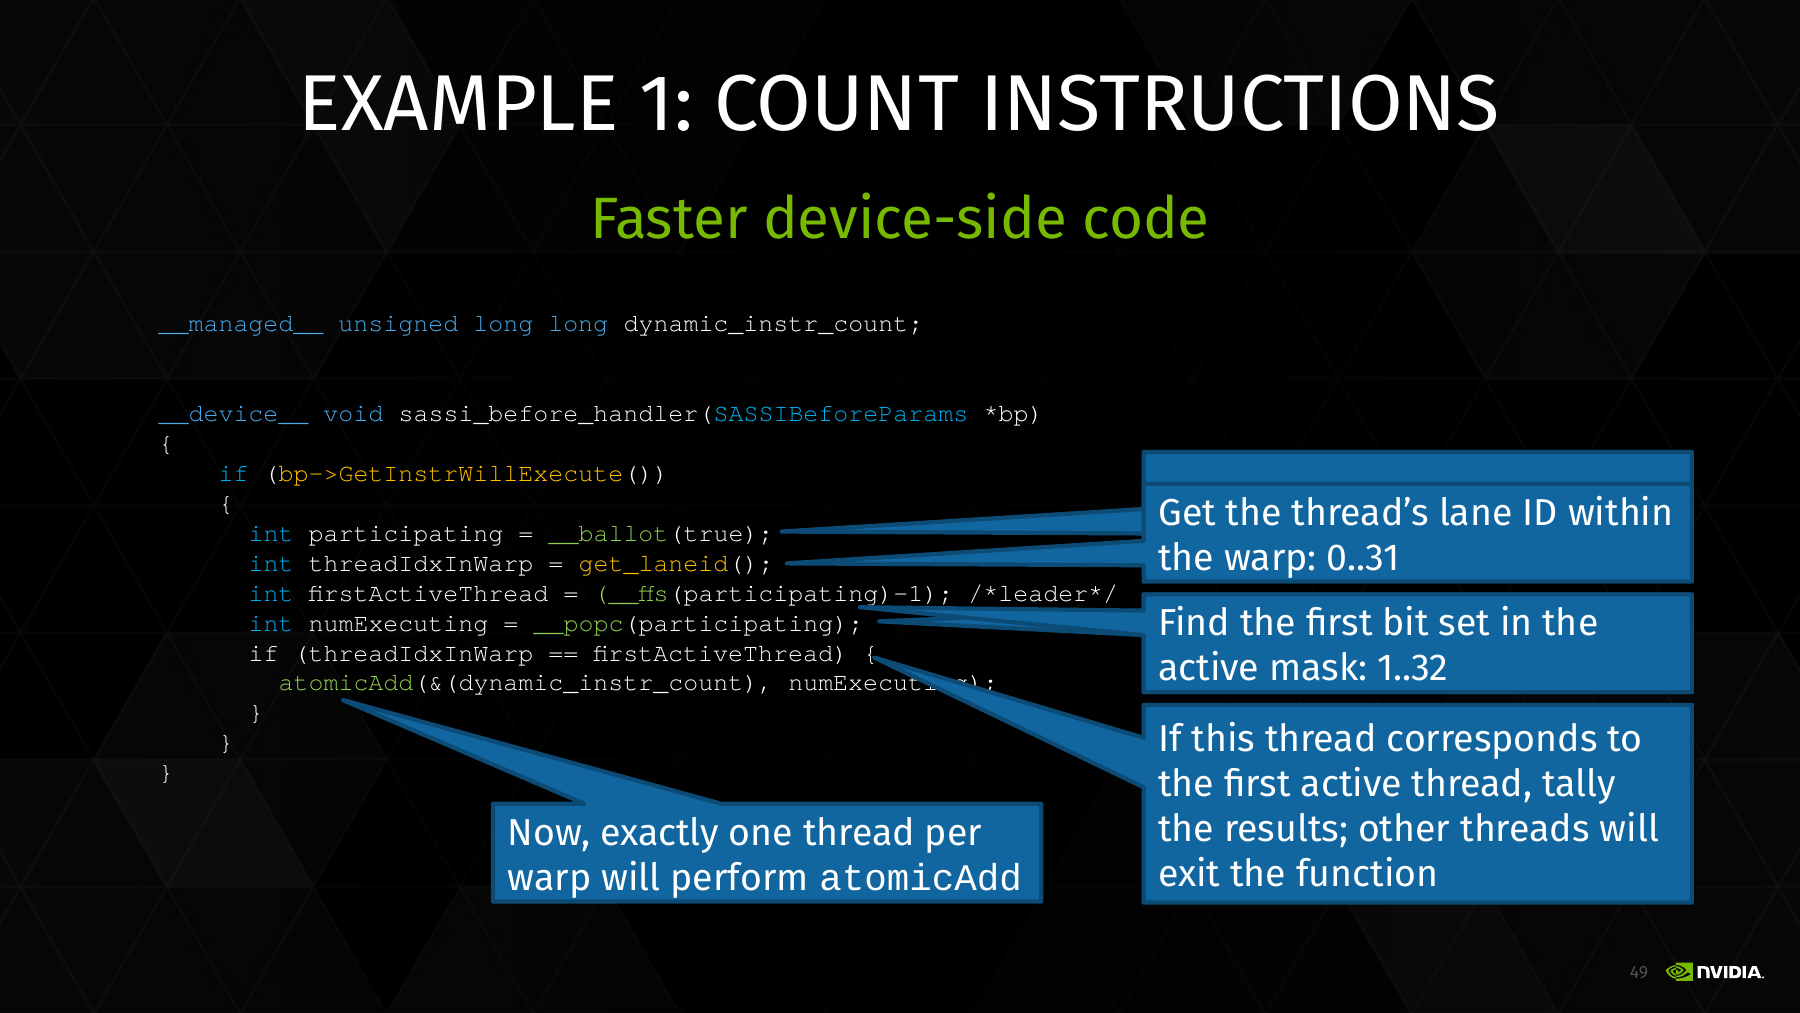

# Example 1: count instructions
Faster device-side code
__managed__ unsigned long long dynamic_instr_count;

__device__ void sassi_before_handler(SASSIBeforeParams *bp)
{
    if (bp->GetInstrWillExecute())
    {
      int participating = __ballot(true);
      int threadIdxInWarp = get_laneid();
      int firstActiveThread = (__ffs(participating)-1); /*leader*/
      int numExecuting = __popc(participating);
      if (threadIdxInWarp == firstActiveThread) {
        atomicAdd(&(dynamic_instr_count), numExecuting);
      }
    }
}

Get the active thread mask
Get the thread’s lane ID within the warp: 0..31
Find number of active threads with __popc
Find the first bit set in the active mask: 1..32
If this thread corresponds to the first active thread, tally the results; other threads will exit the function
Now, exactly one thread per warp will perform atomicAdd